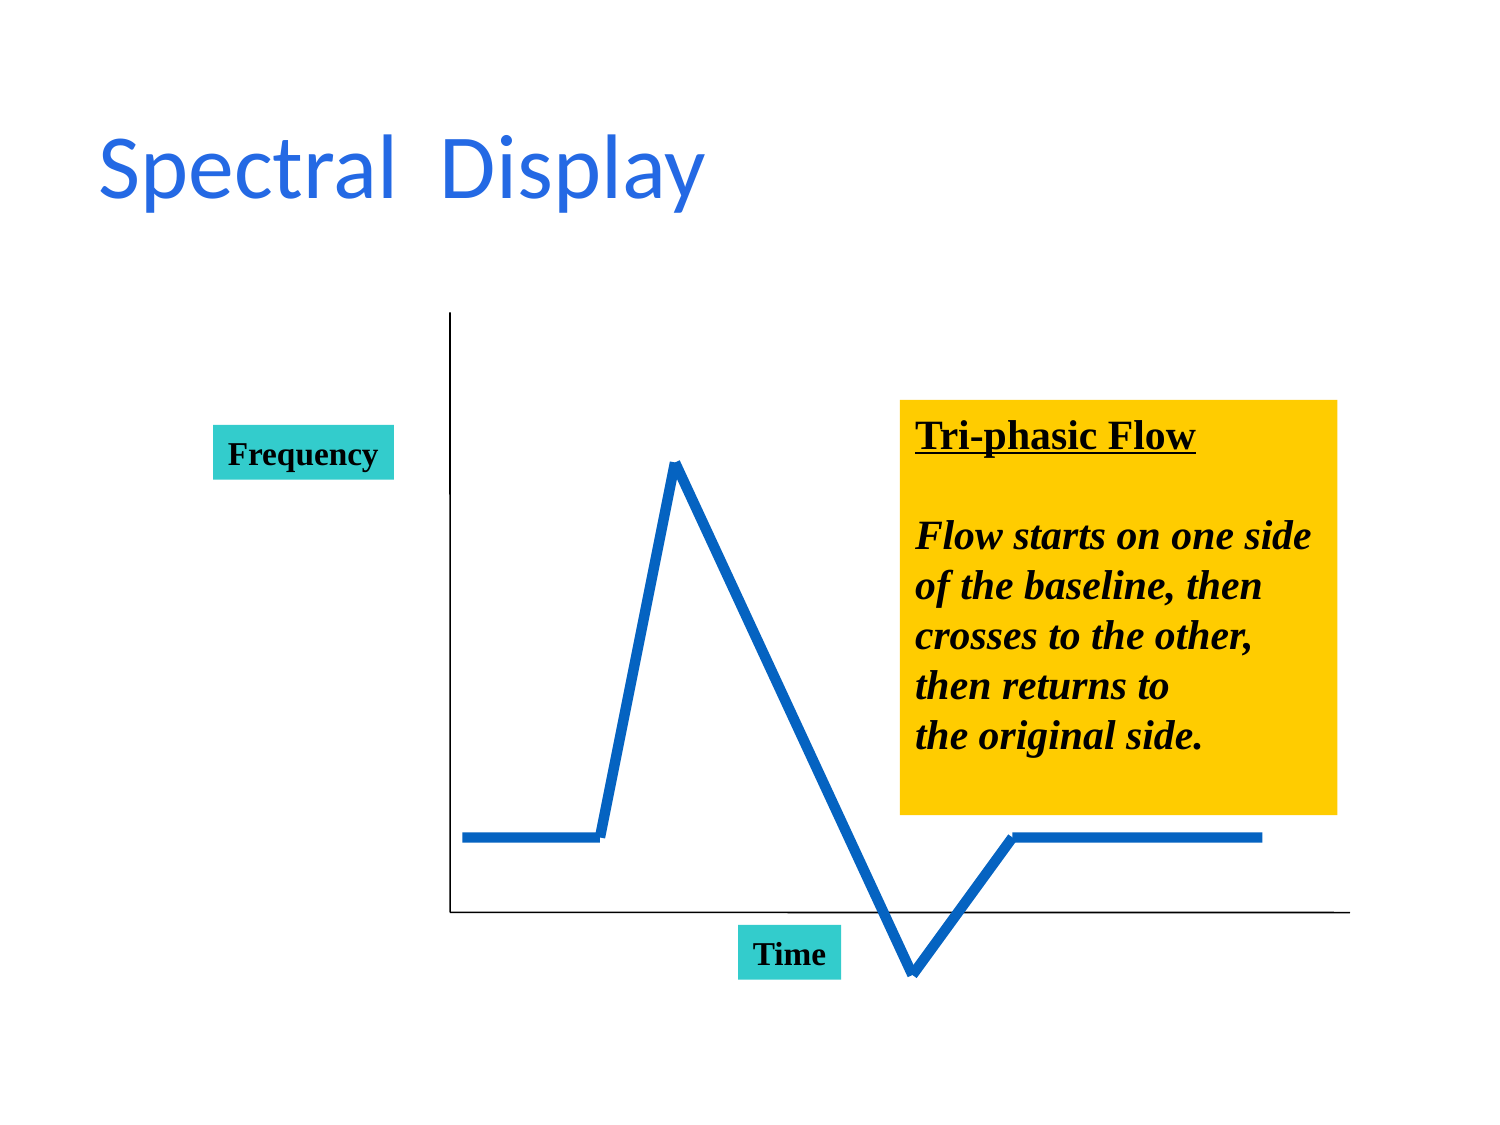

# Spectral  Display

Tri-phasic Flow

Flow starts on one side
of the baseline, then crosses to the other, then returns to
the original side.
Frequency

Time